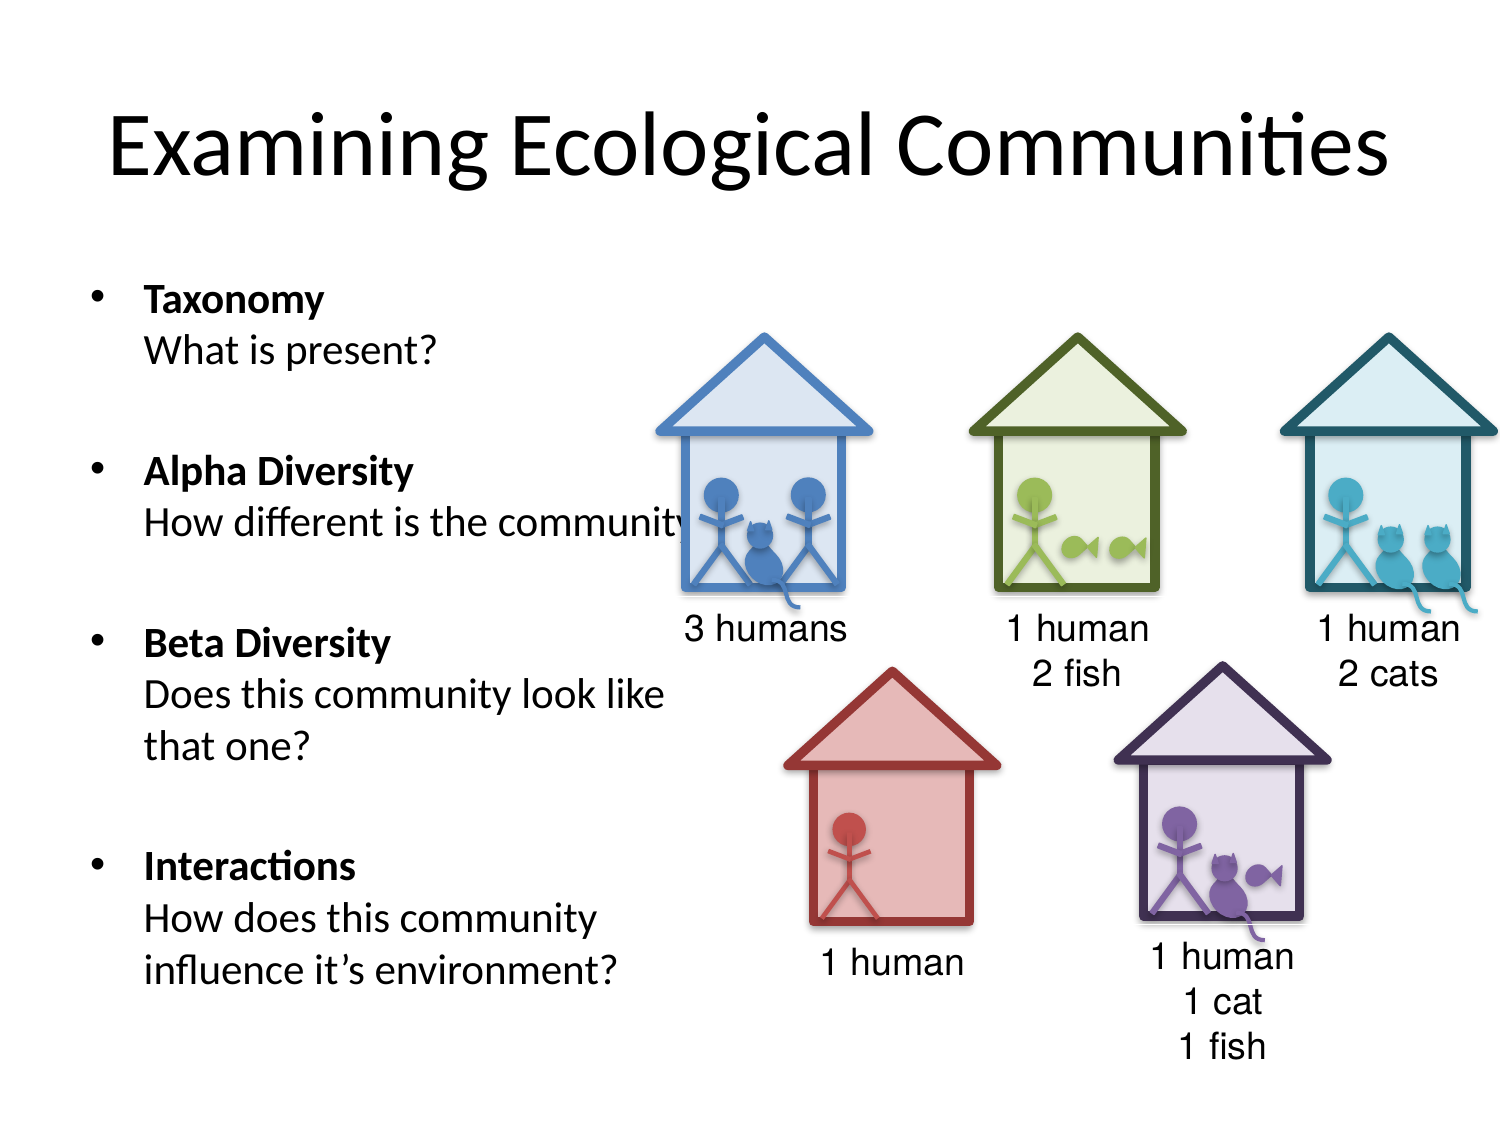

# Examining Ecological Communities
Taxonomy
What is present?

Alpha Diversity
How different is the community?

Beta Diversity
Does this community look like that one?

Interactions
How does this community influence it’s environment?

3 humans

1 human
2 fish

1 human
2 cats

1 human
1 cat
1 fish

1 human